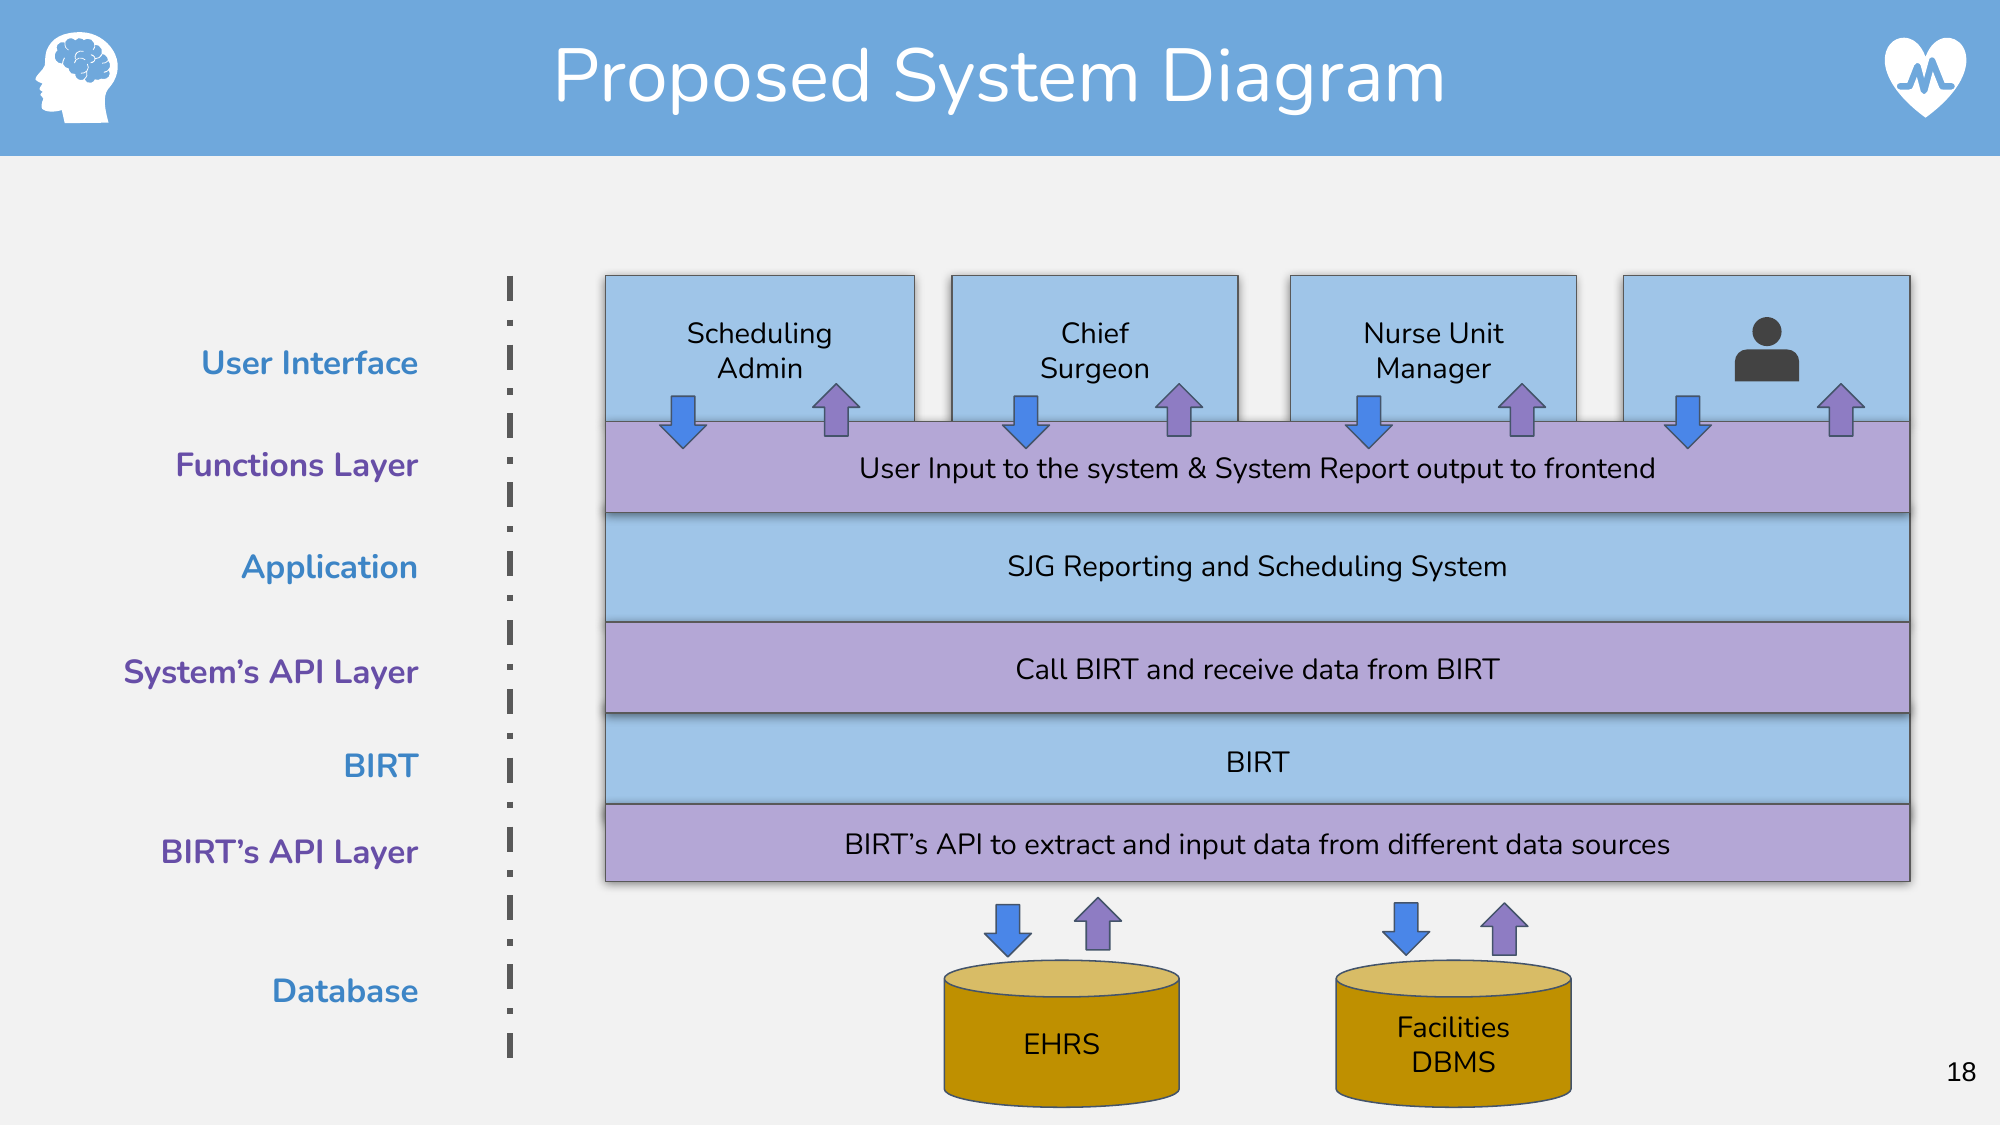

Proposed System Diagram

Scheduling
Admin
Chief
Surgeon
Nurse Unit Manager
   ….
User Interface

Functions Layer
User Input to the system & System Report output to frontend
SJG Reporting and Scheduling System
Application
System’s API Layer
Call BIRT and receive data from BIRT

BIRT
BIRT
BIRT’s API Layer
BIRT’s API to extract and input data from different data sources

Database
EHRS
Facilities
DBMS
18